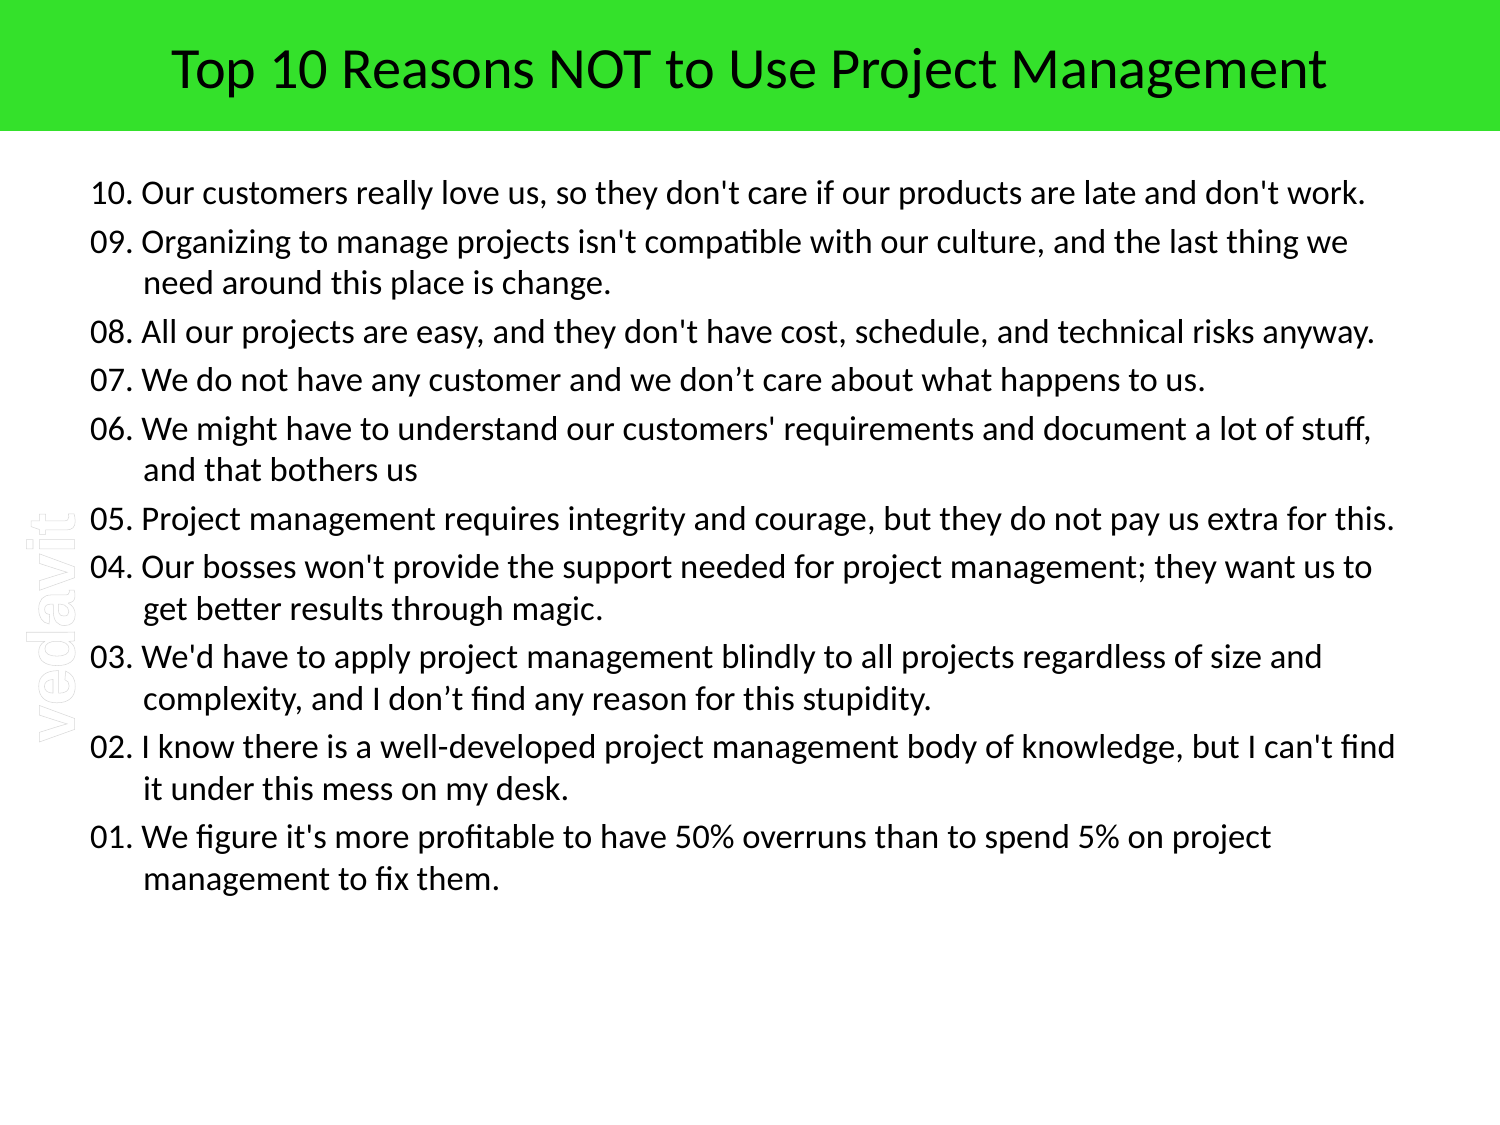

# Top 10 Reasons NOT to Use Project Management
10. Our customers really love us, so they don't care if our products are late and don't work.
09. Organizing to manage projects isn't compatible with our culture, and the last thing we need around this place is change.
08. All our projects are easy, and they don't have cost, schedule, and technical risks anyway.
07. We do not have any customer and we don’t care about what happens to us.
06. We might have to understand our customers' requirements and document a lot of stuff, and that bothers us
05. Project management requires integrity and courage, but they do not pay us extra for this.
04. Our bosses won't provide the support needed for project management; they want us to get better results through magic.
03. We'd have to apply project management blindly to all projects regardless of size and complexity, and I don’t find any reason for this stupidity.
02. I know there is a well-developed project management body of knowledge, but I can't find it under this mess on my desk.
01. We figure it's more profitable to have 50% overruns than to spend 5% on project management to fix them.